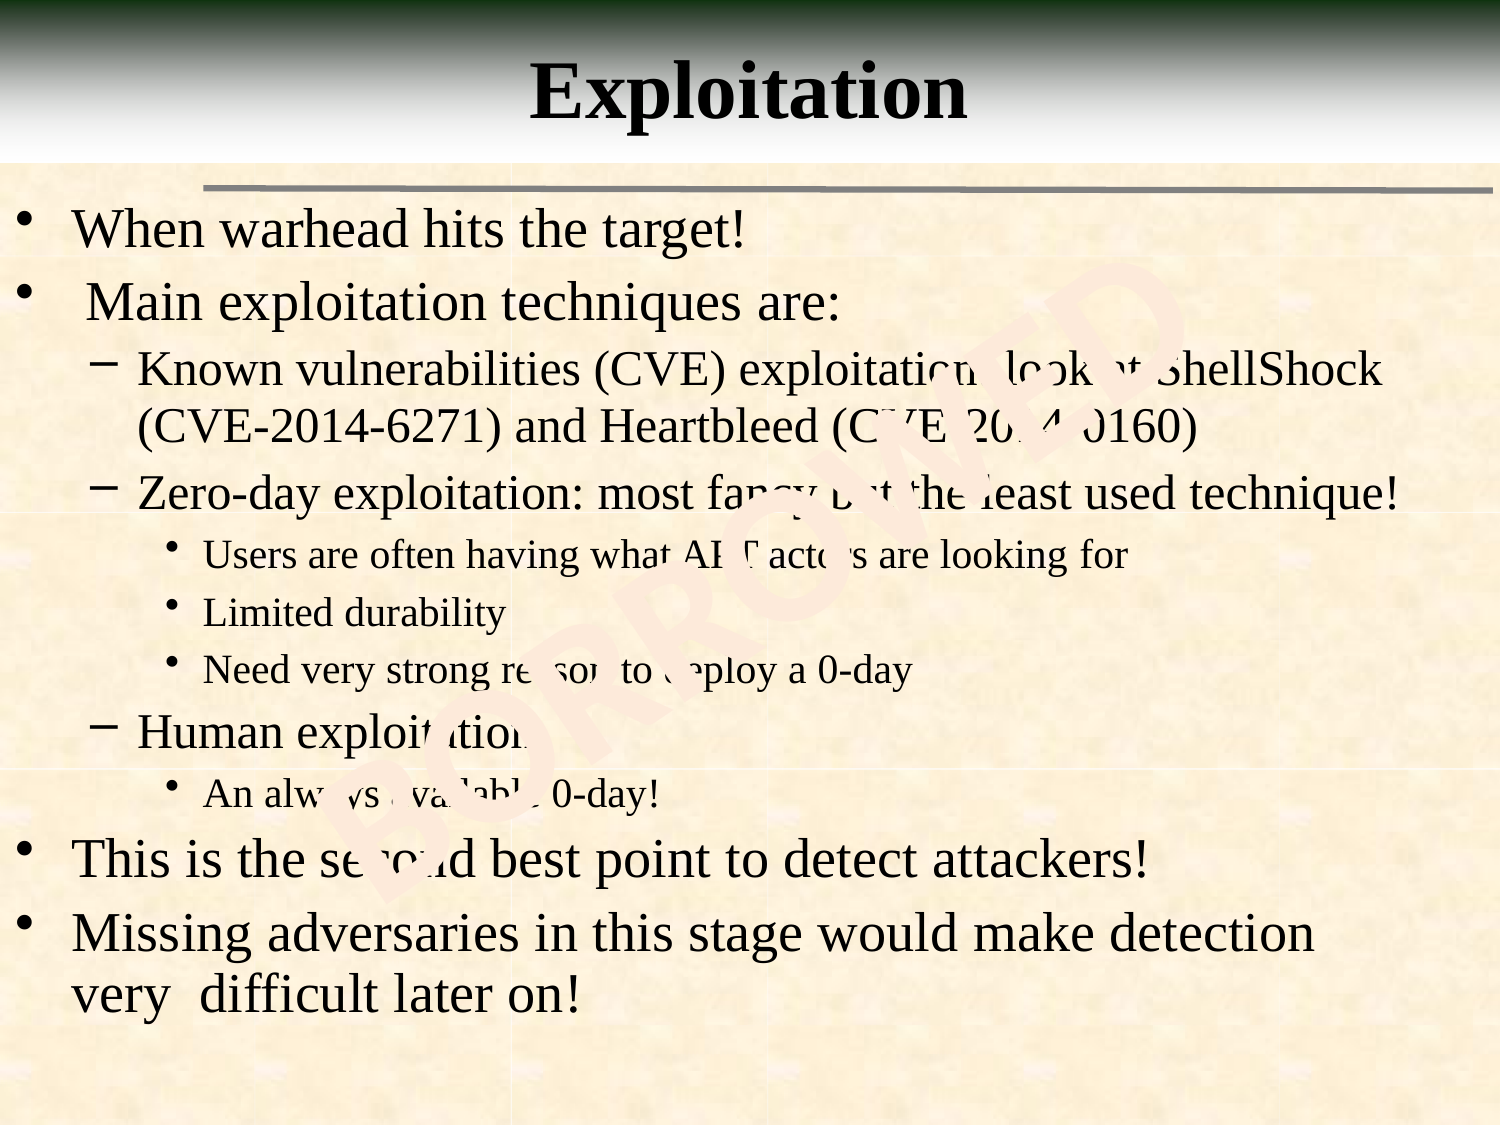

# Exploitation

When warhead hits the target!
Main exploitation techniques are:
Known vulnerabilities (CVE) exploitation: look at ShellShock
(CVE-2014-6271) and Heartbleed (CVE-2014-0160)
Zero-day exploitation: most fancy but the least used technique!
Users are often having what APT actors are looking for
Limited durability
Need very strong reason to deploy a 0-day
Human exploitation
An always available 0-day!
This is the second best point to detect attackers!
Missing adversaries in this stage would make detection very  difficult later on!
BORROWED